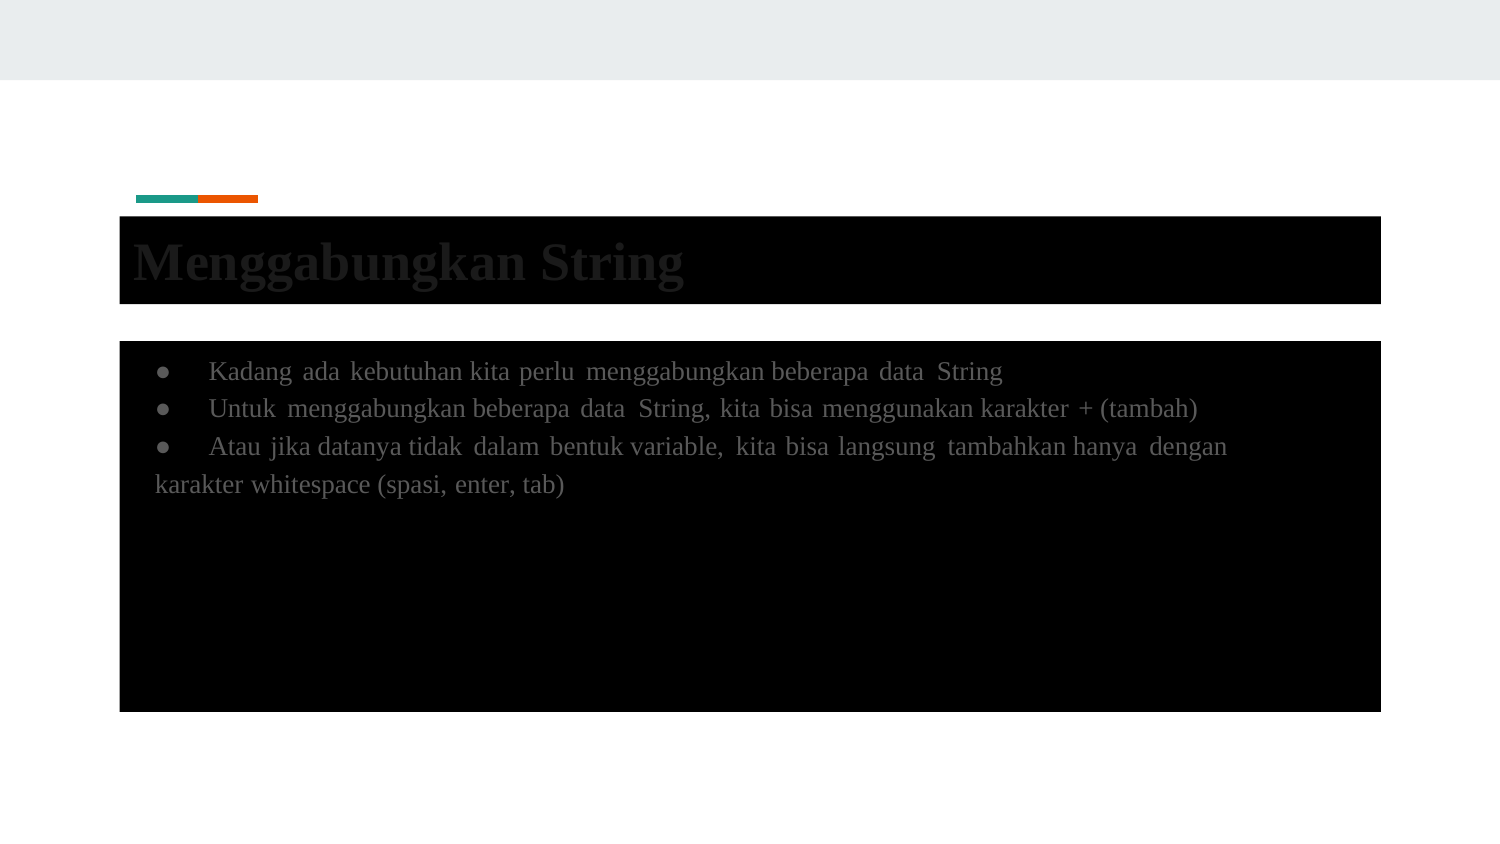

Menggabungkan String

●    Kadang ada kebutuhan kita perlu menggabungkan beberapa data String
●    Untuk menggabungkan beberapa data String, kita bisa menggunakan karakter + (tambah)
●	Atau jika datanya tidak dalam bentuk variable, kita bisa langsung tambahkan hanya dengan
karakter whitespace (spasi, enter, tab)